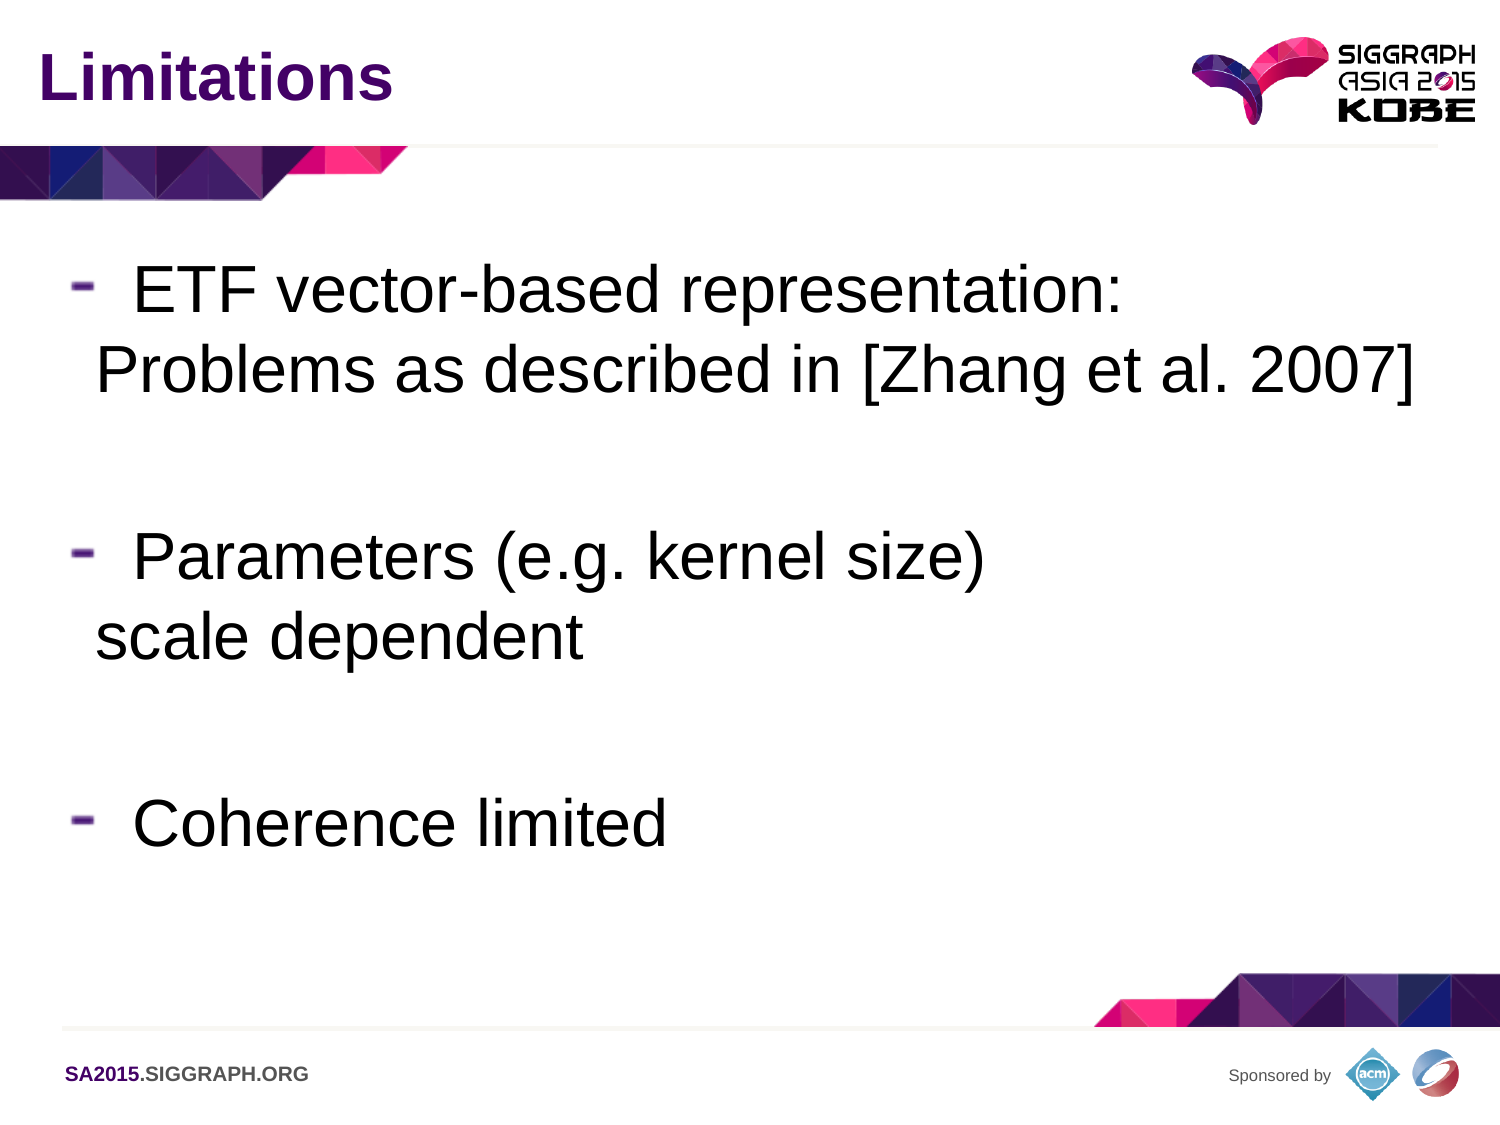

# Limitations
ETF vector-based representation:
Problems as described in [Zhang et al. 2007]

Parameters (e.g. kernel size)
scale dependent

Coherence limited